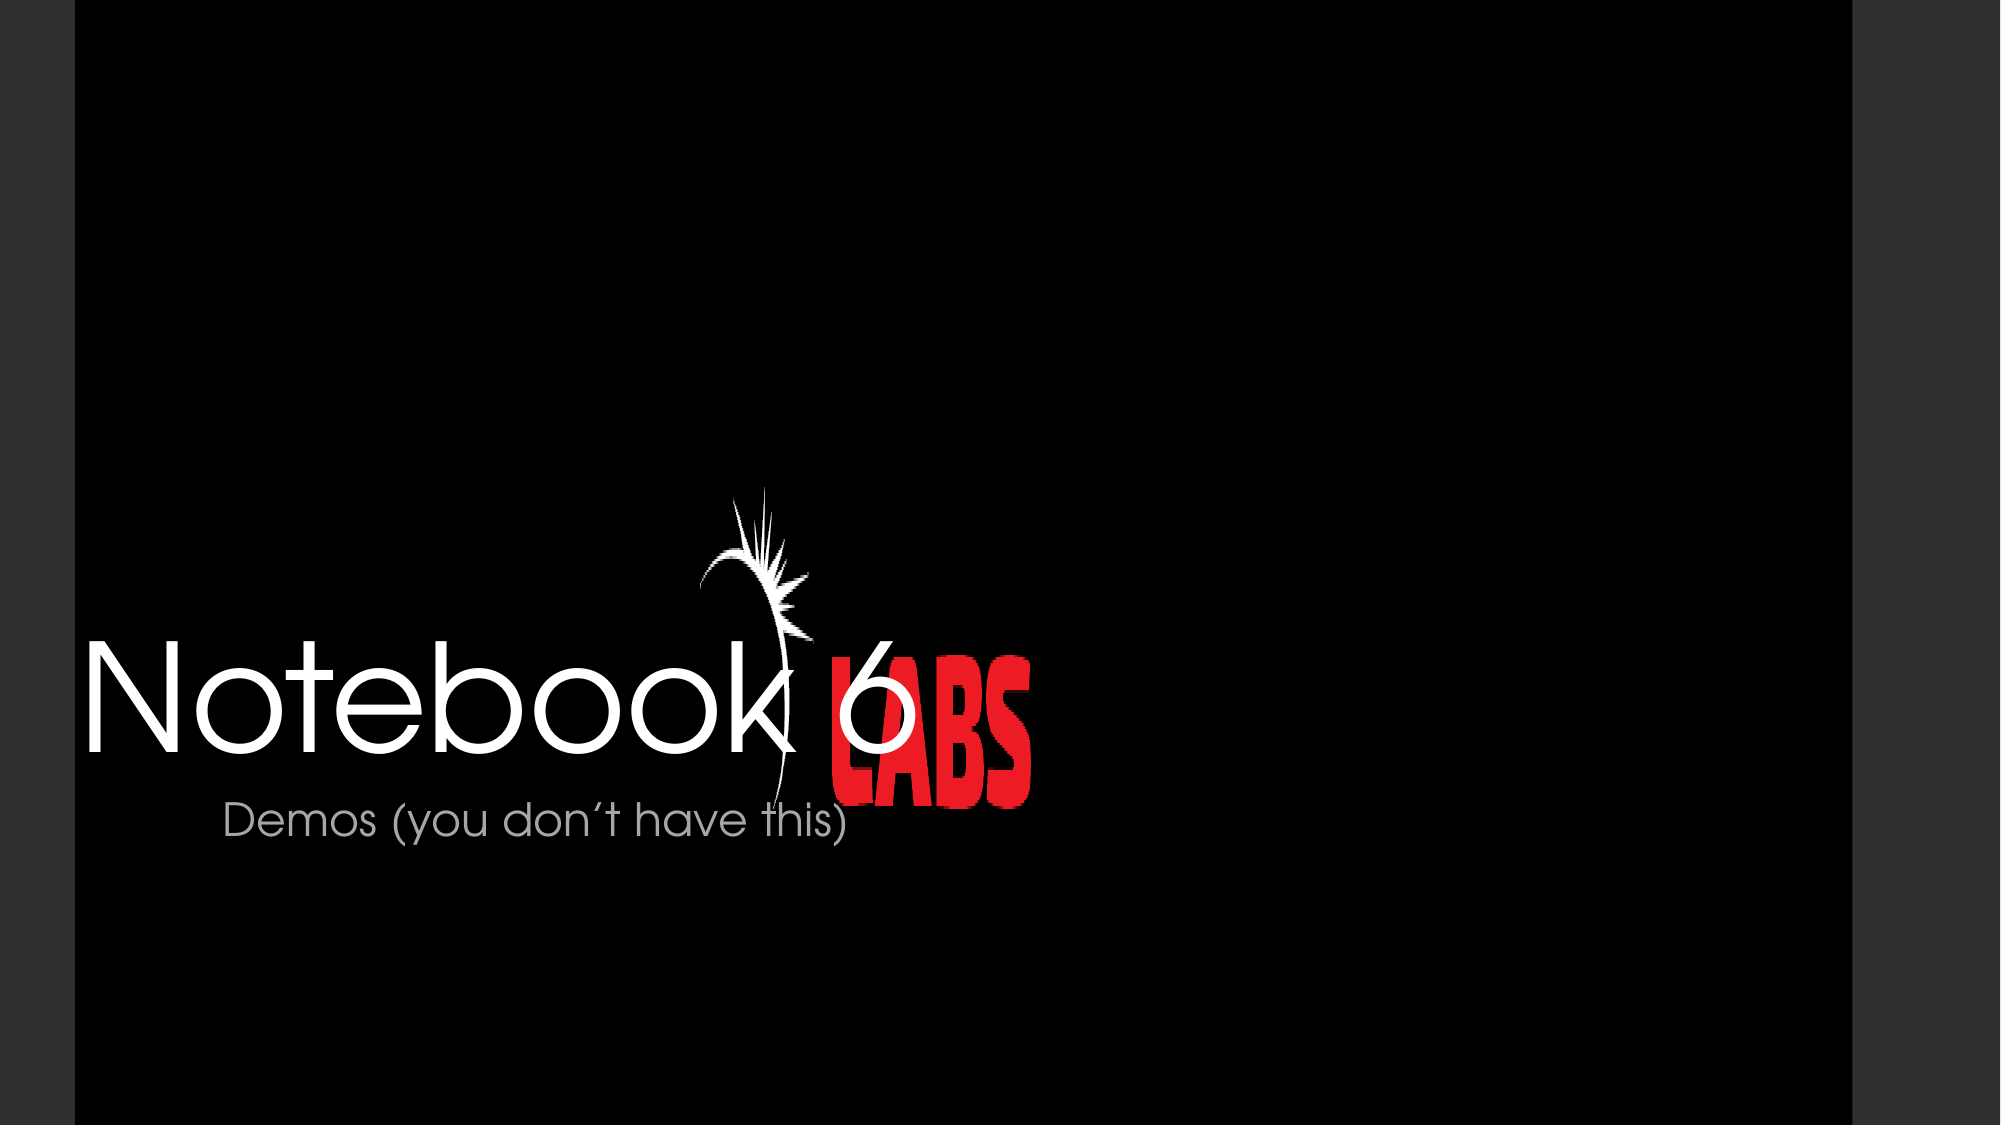

Notebook 6
Demos (you don’t have this)